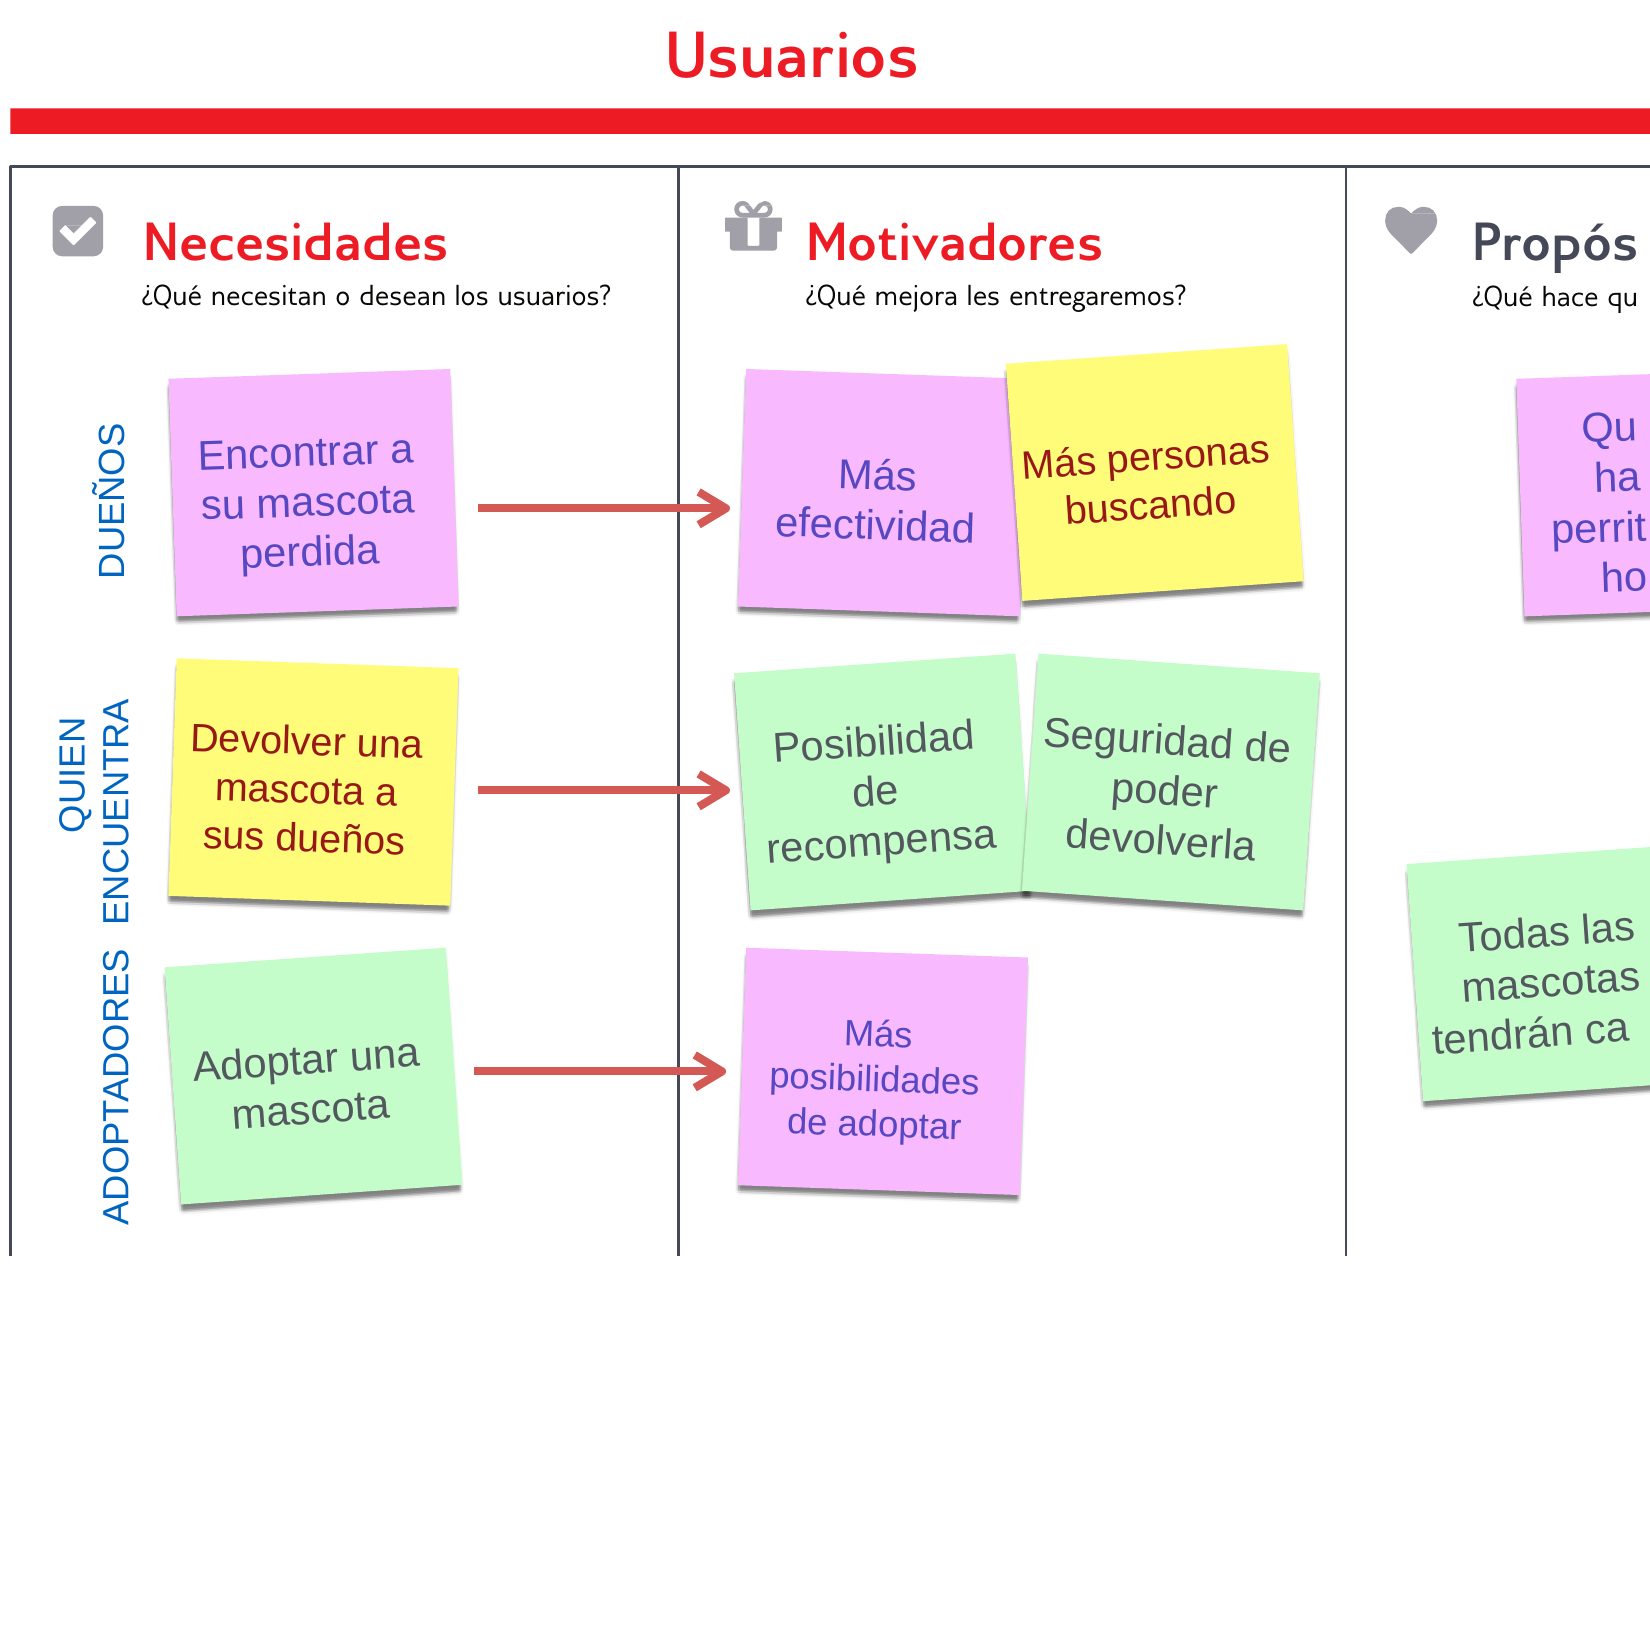

# Usuarios

Necesidades
¿Qué necesitan o desean los usuarios?
Motivadores
¿Qué mejora les entregaremos?
Propós
¿Qué hace qu

Qu
Encontrar a
Más personas
Más
ha
DUEÑOS
su mascota
buscando

efectividad
perrit

perdida
ho

Posibilidad
Seguridad de
Devolver una
de
poder
mascota a

sus dueños
recompensa
devolverla

QUIEN
ADOPTADORES	ENCUENTRA
Todas las

mascotas
tendrán ca
Más
Adoptar una

posibilidades

mascota
de adoptar